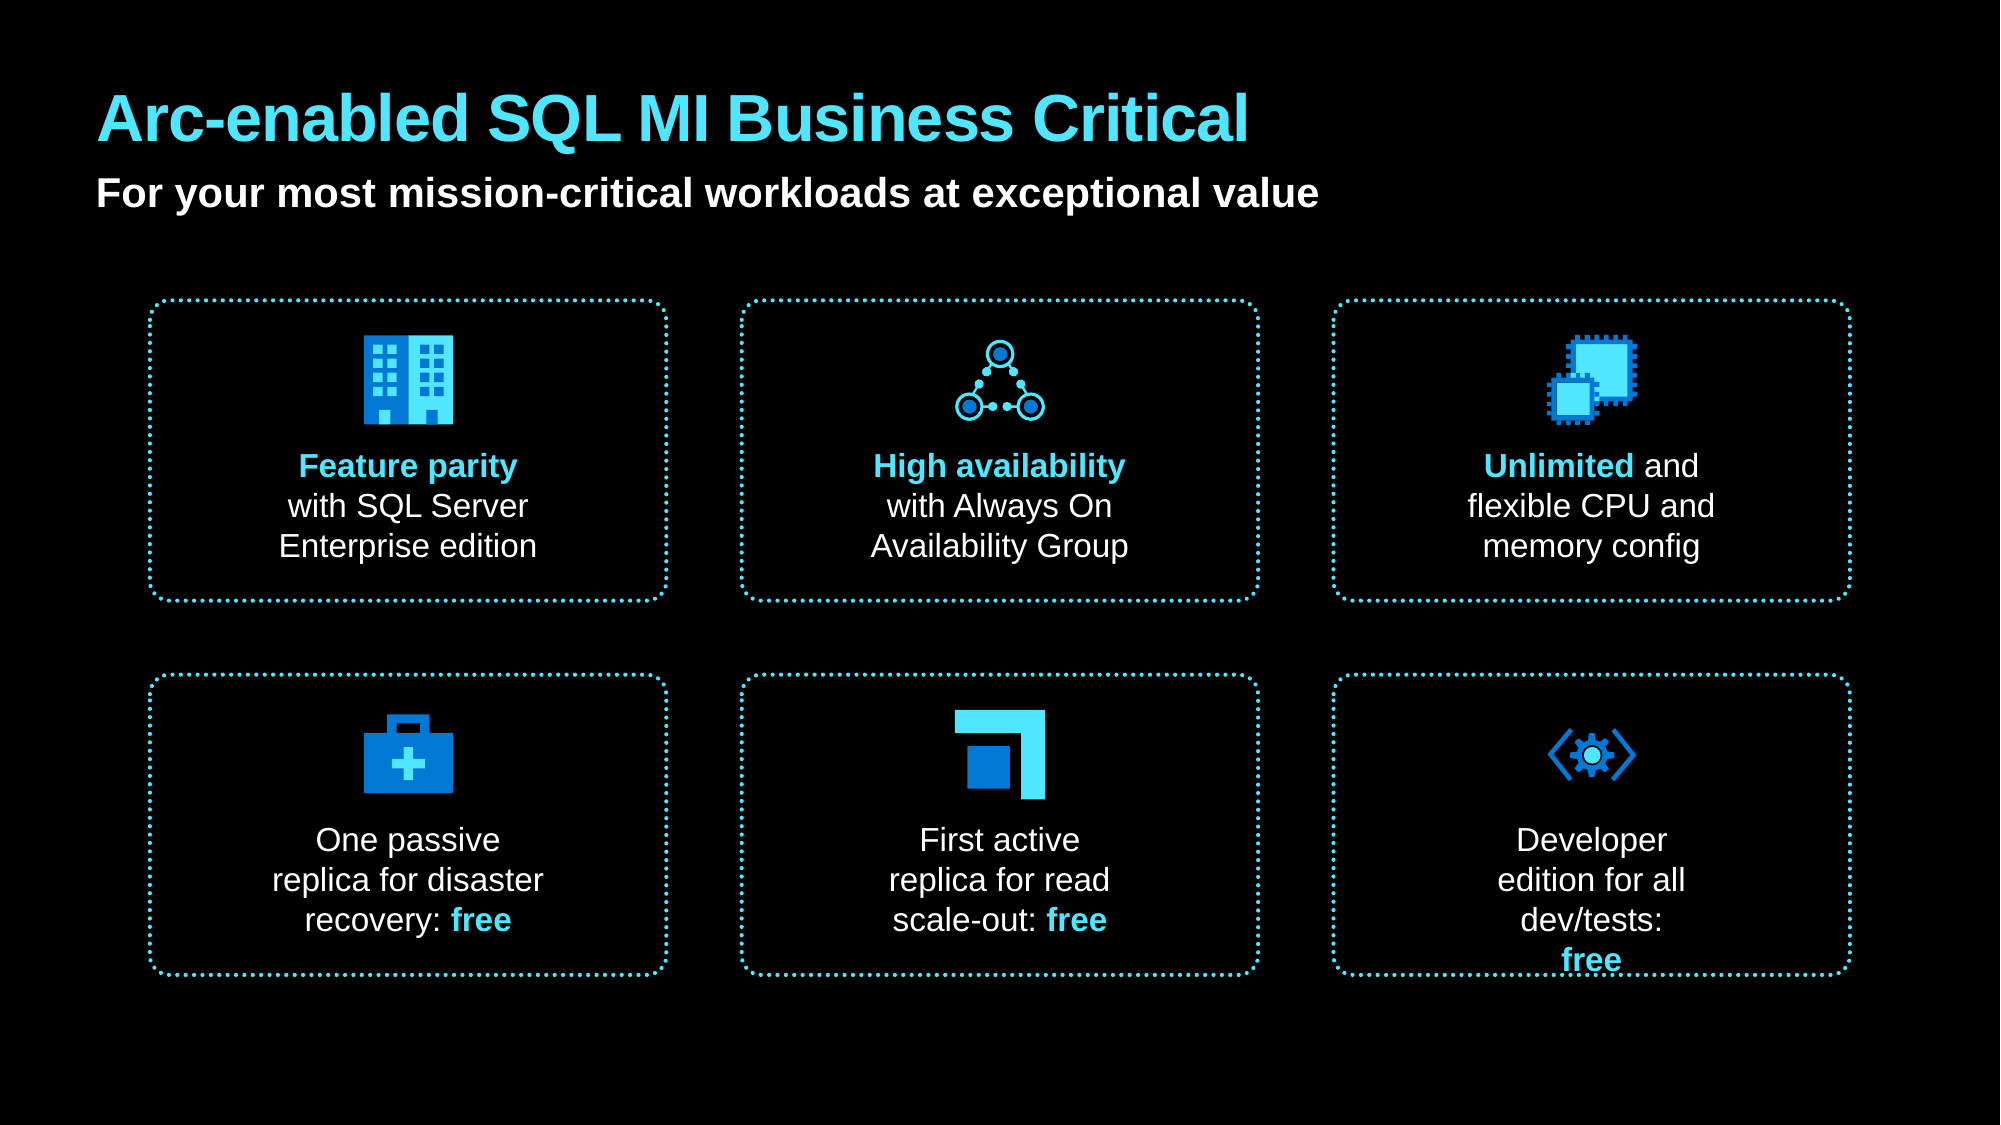

# Arc-enabled SQL MI Business Critical
For your most mission-critical workloads at exceptional value

Feature parity
with SQL Server Enterprise edition

High availability with Always On Availability Group

Unlimited and flexible CPU and memory config

One passive
replica for disaster recovery: free

First active replica for read scale-out: free

Developer edition for all dev/tests: free